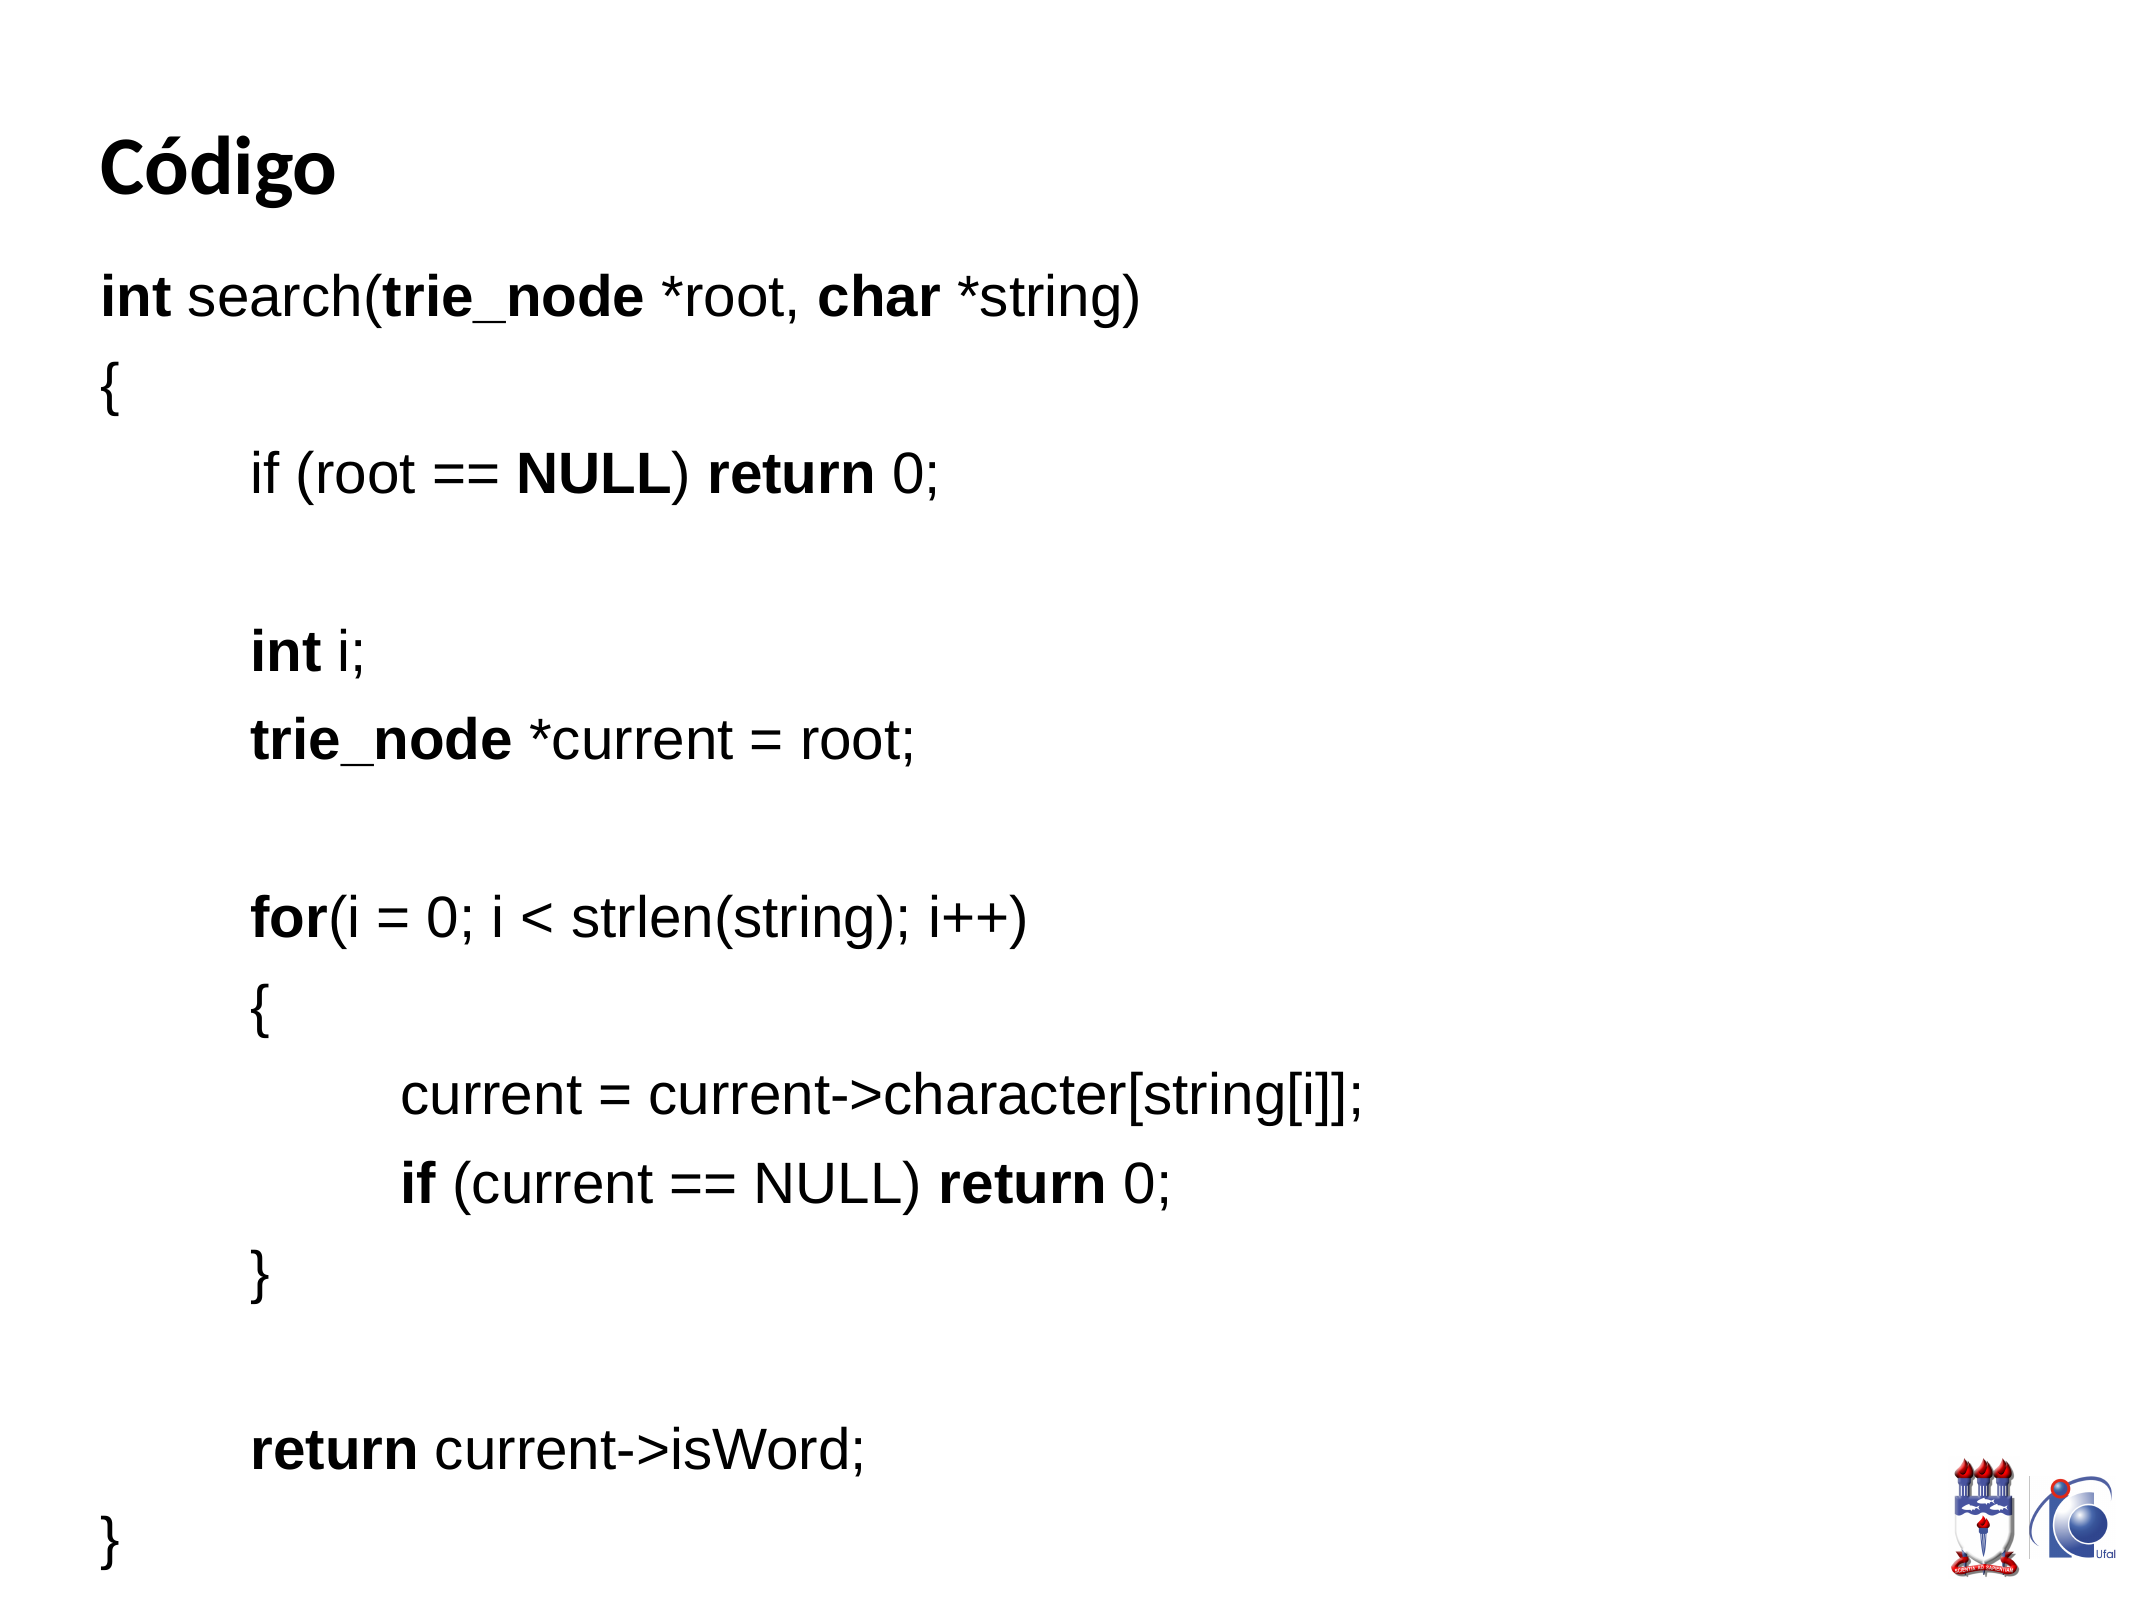

# Código
int search(trie_node *root, char *string)
{
	if (root == NULL) return 0;

	int i;
	trie_node *current = root;

	for(i = 0; i < strlen(string); i++)
	{
		current = current->character[string[i]];
		if (current == NULL) return 0;
	}

	return current->isWord;
}